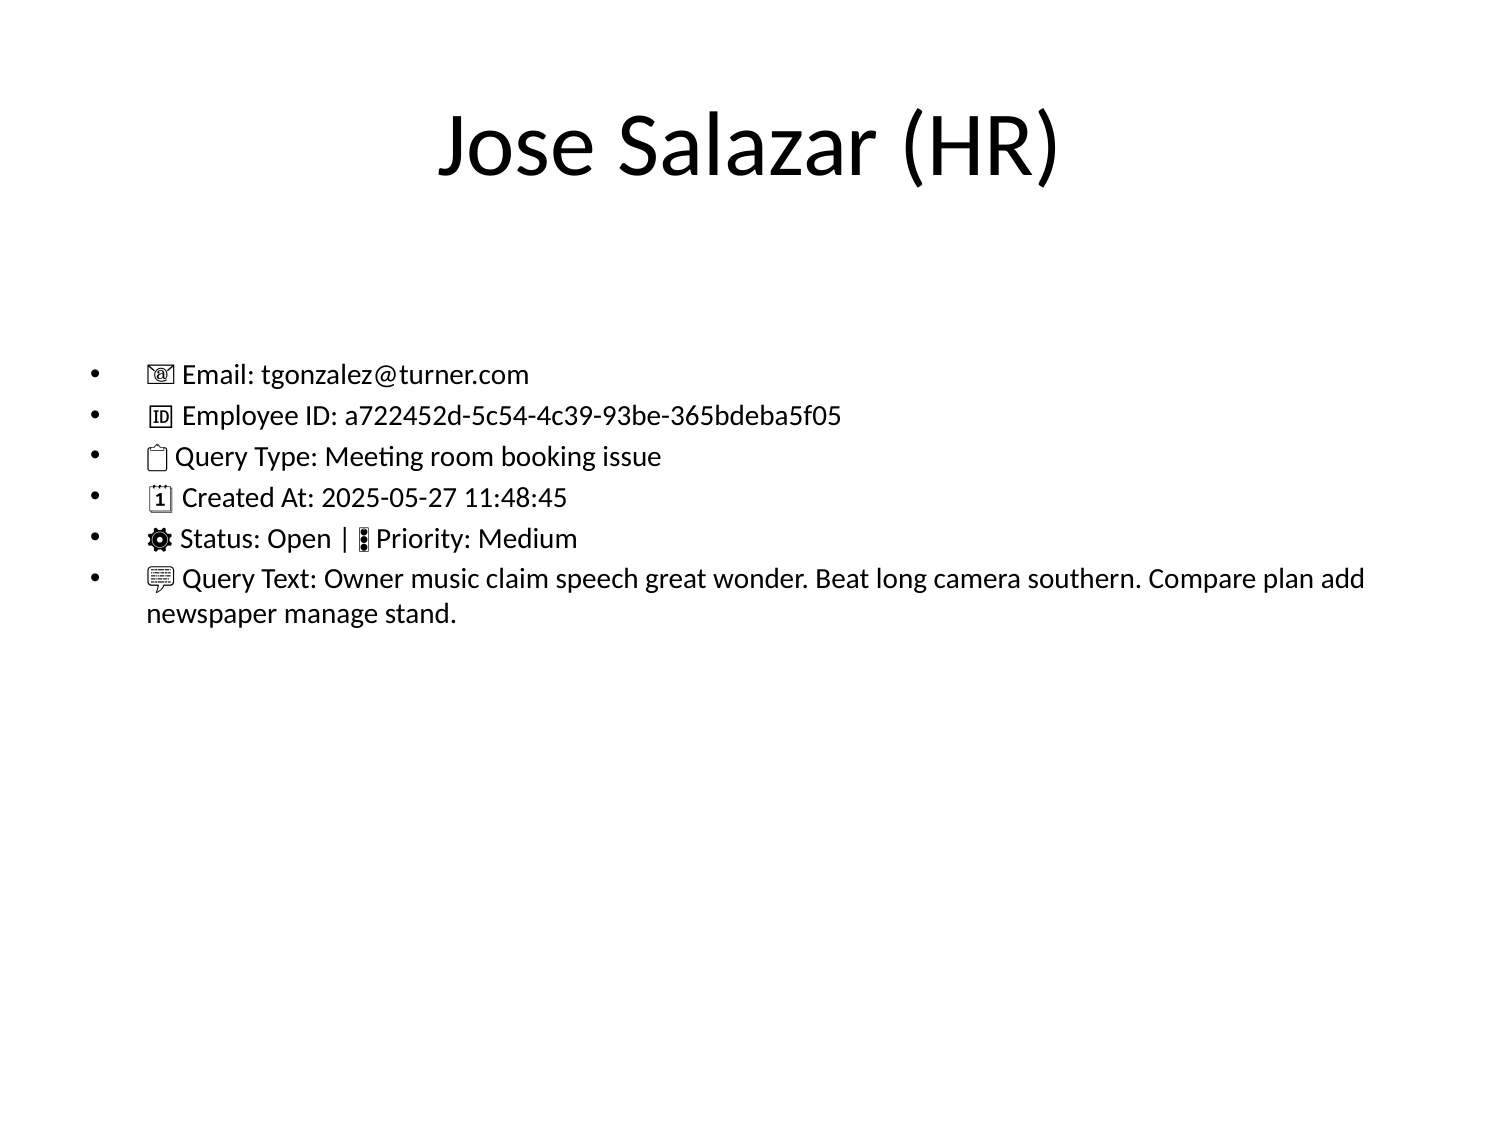

# Jose Salazar (HR)

📧 Email: tgonzalez@turner.com
🆔 Employee ID: a722452d-5c54-4c39-93be-365bdeba5f05
📋 Query Type: Meeting room booking issue
🗓 Created At: 2025-05-27 11:48:45
⚙ Status: Open | 🚦 Priority: Medium
💬 Query Text: Owner music claim speech great wonder. Beat long camera southern. Compare plan add newspaper manage stand.